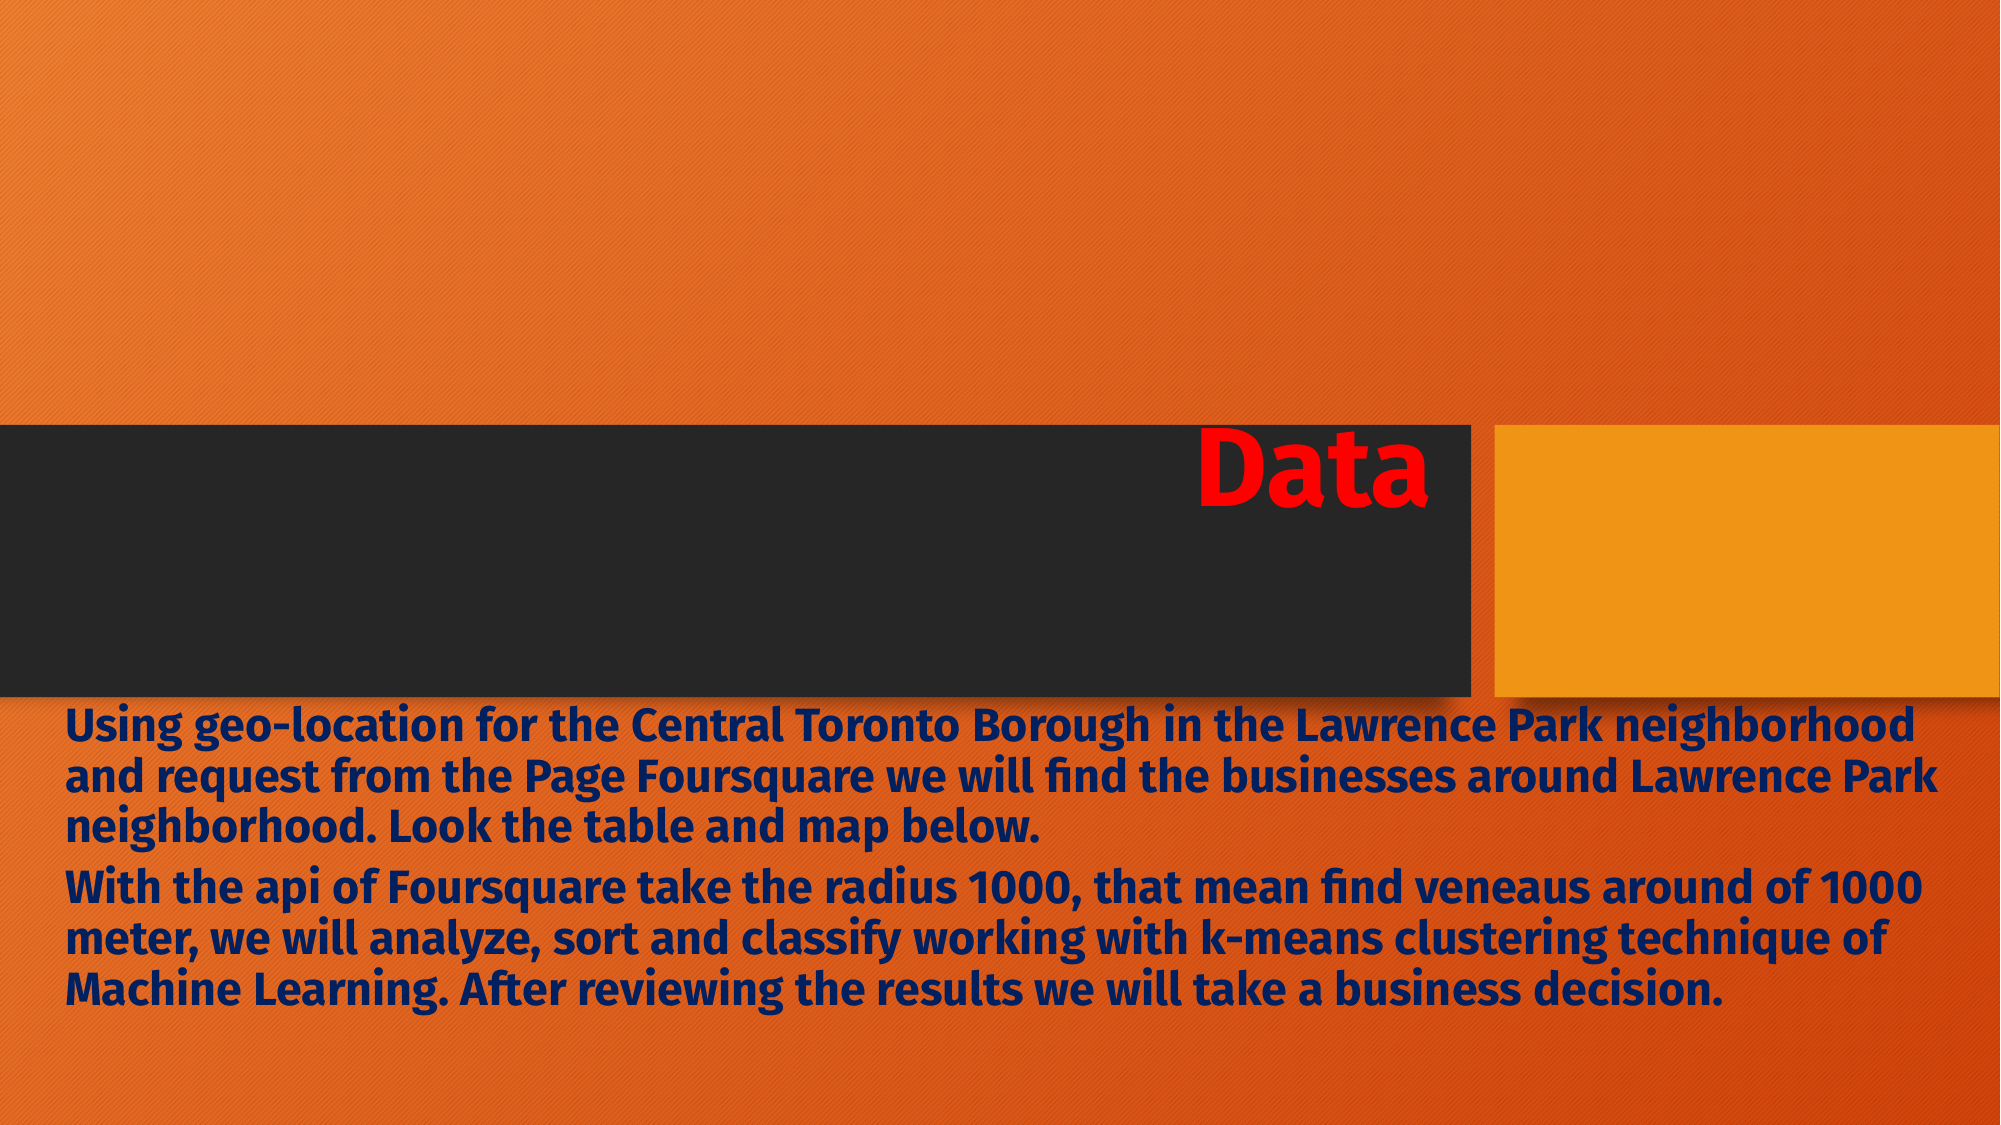

# Data
Using geo-location for the Central Toronto Borough in the Lawrence Park neighborhood and request from the Page Foursquare we will find the businesses around Lawrence Park neighborhood. Look the table and map below.
With the api of Foursquare take the radius 1000, that mean find veneaus around of 1000 meter, we will analyze, sort and classify working with k-means clustering technique of Machine Learning. After reviewing the results we will take a business decision.